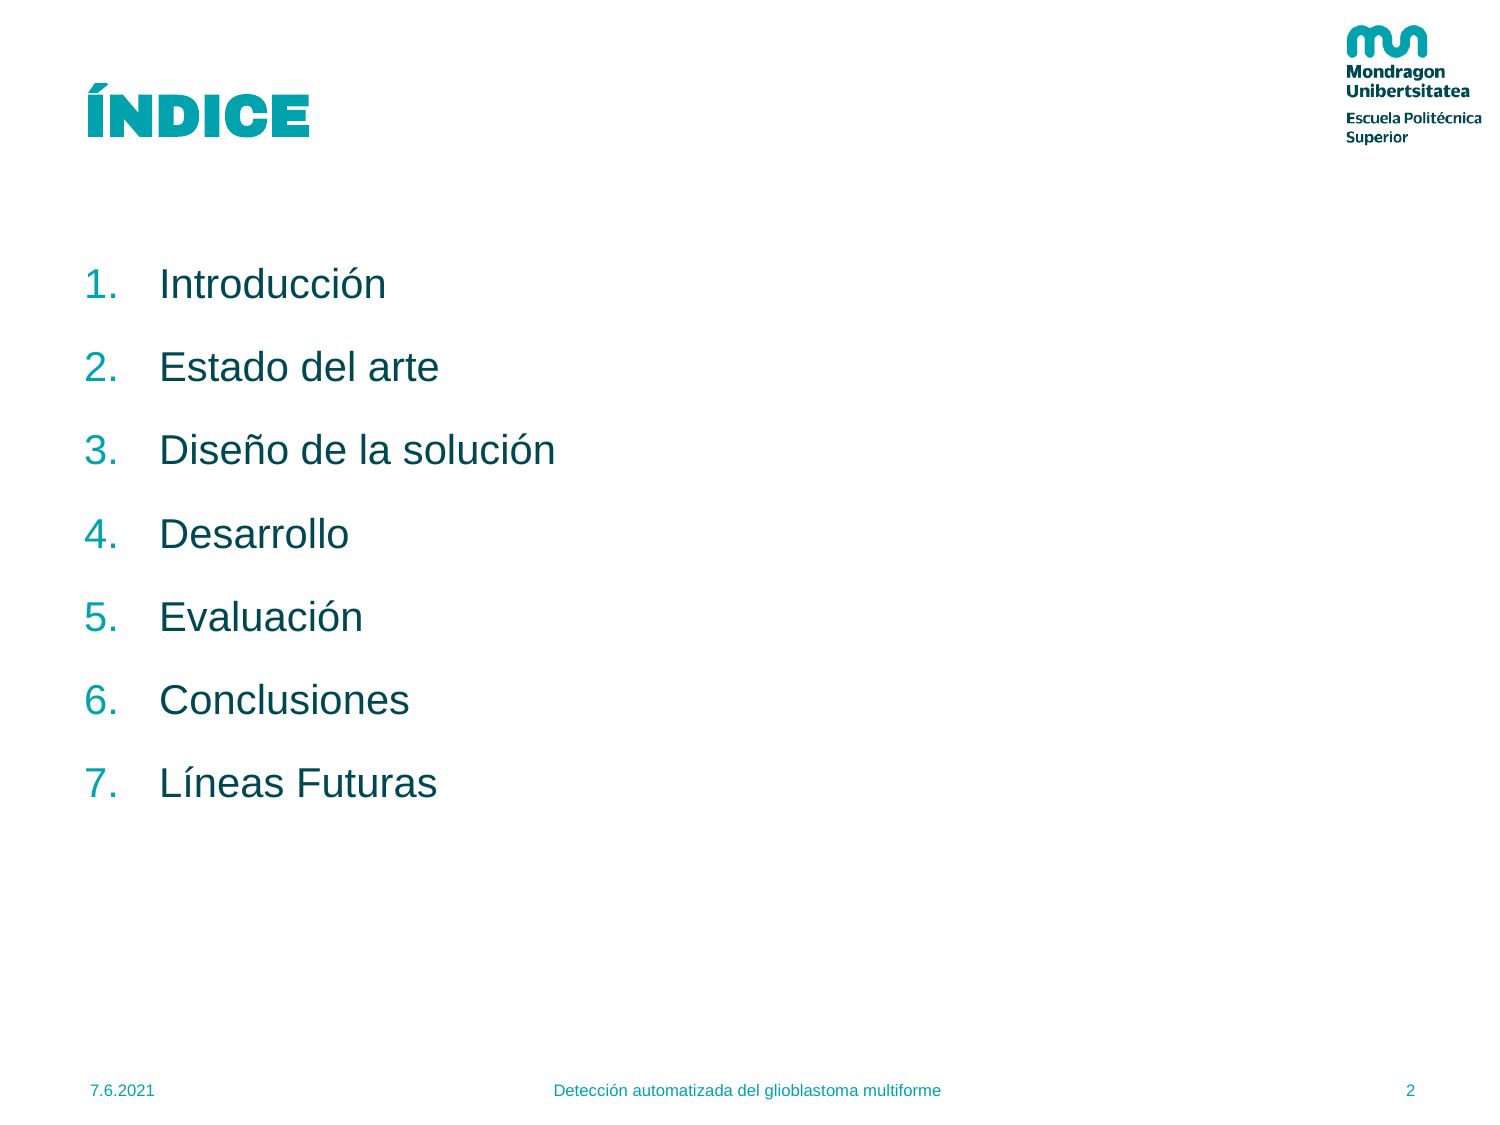

# ÍNDICE
Introducción
Estado del arte
Diseño de la solución
Desarrollo
Evaluación
Conclusiones
Líneas Futuras
2
7.6.2021
Detección automatizada del glioblastoma multiforme